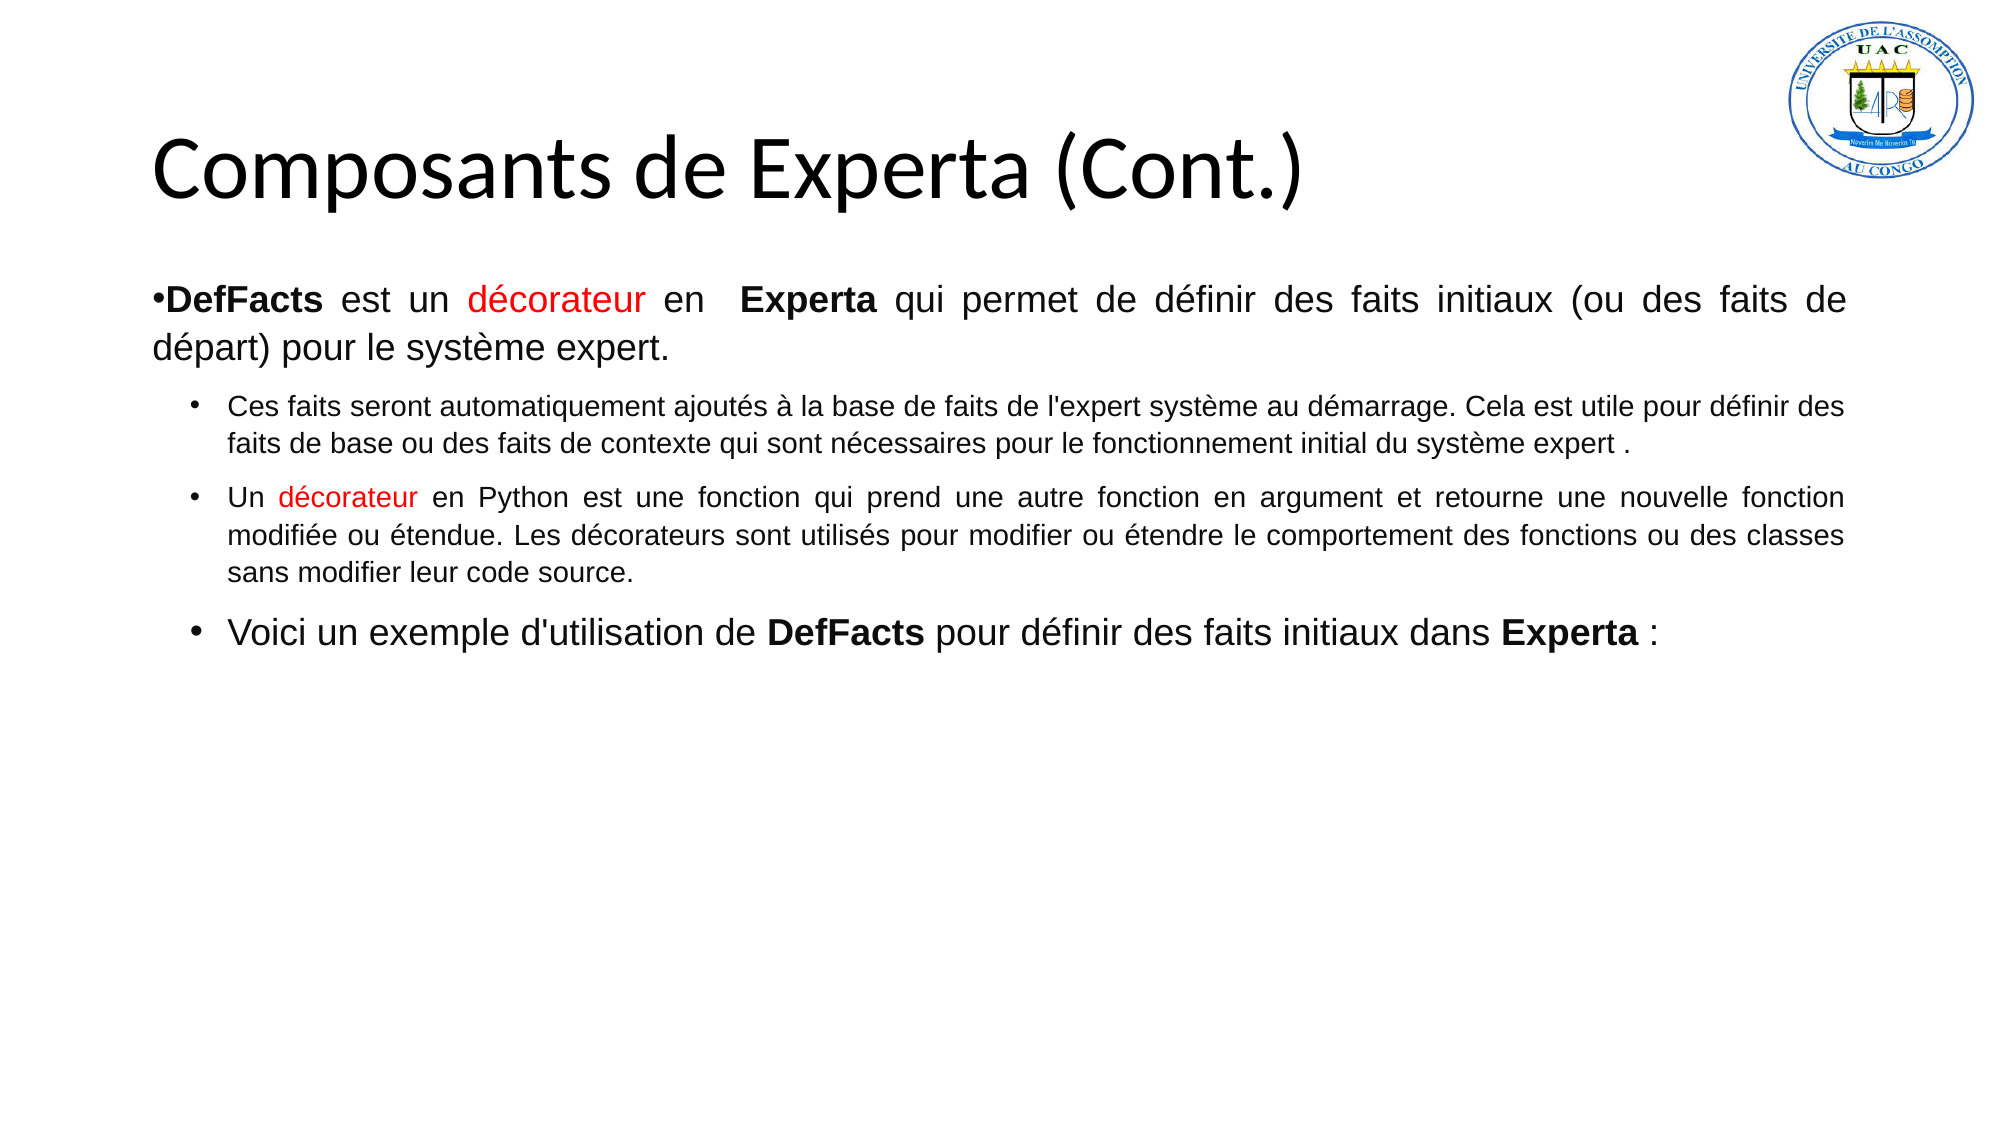

# Composants de Experta (Cont.)
DefFacts est un décorateur en  Experta qui permet de définir des faits initiaux (ou des faits de départ) pour le système expert.
Ces faits seront automatiquement ajoutés à la base de faits de l'expert système au démarrage. Cela est utile pour définir des faits de base ou des faits de contexte qui sont nécessaires pour le fonctionnement initial du système expert .
Un décorateur en Python est une fonction qui prend une autre fonction en argument et retourne une nouvelle fonction modifiée ou étendue. Les décorateurs sont utilisés pour modifier ou étendre le comportement des fonctions ou des classes sans modifier leur code source.
Voici un exemple d'utilisation de DefFacts pour définir des faits initiaux dans Experta :